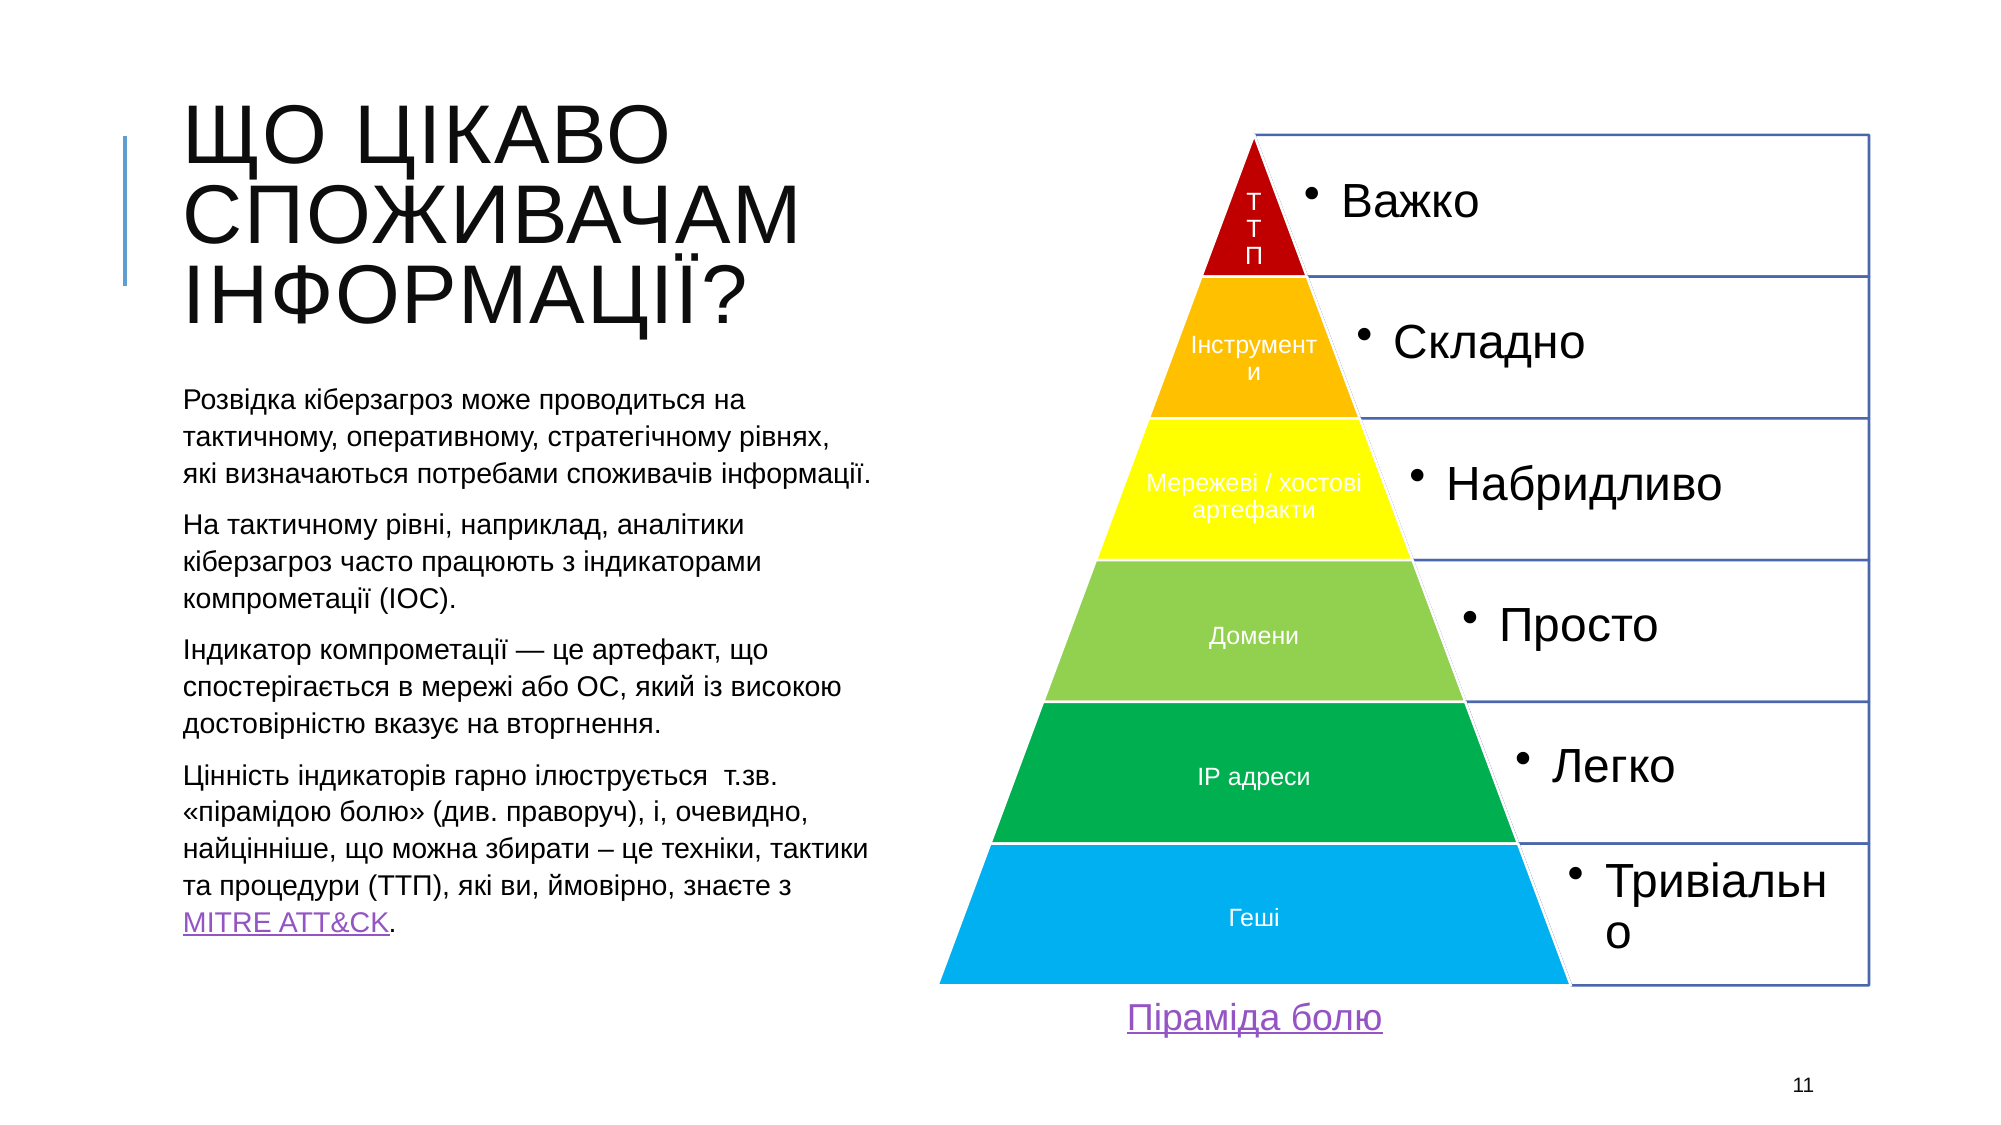

# ЩО ЦІКАВО СПОЖИВАЧАМ ІНФОРМАЦІЇ?
Важко
ТТП
Складно
Інструменти
Набридливо
Мережеві / хостові артефакти
Просто
Домени
Легко
ІР адреси
Тривіально
Геші
Розвідка кіберзагроз може проводиться на тактичному, оперативному, стратегічному рівнях, які визначаються потребами споживачів інформації.
На тактичному рівні, наприклад, аналітики кіберзагроз часто працюють з індикаторами компрометації (ІОС).
Індикатор компрометації — це артефакт, що спостерігається в мережі або ОС, який із високою достовірністю вказує на вторгнення.
Цінність індикаторів гарно ілюструється  т.зв. «пірамідою болю» (див. праворуч), і, очевидно, найцінніше, що можна збирати – це техніки, тактики та процедури (ТТП), які ви, ймовірно, знаєте з MITRE ATT&CK.
Піраміда болю
11